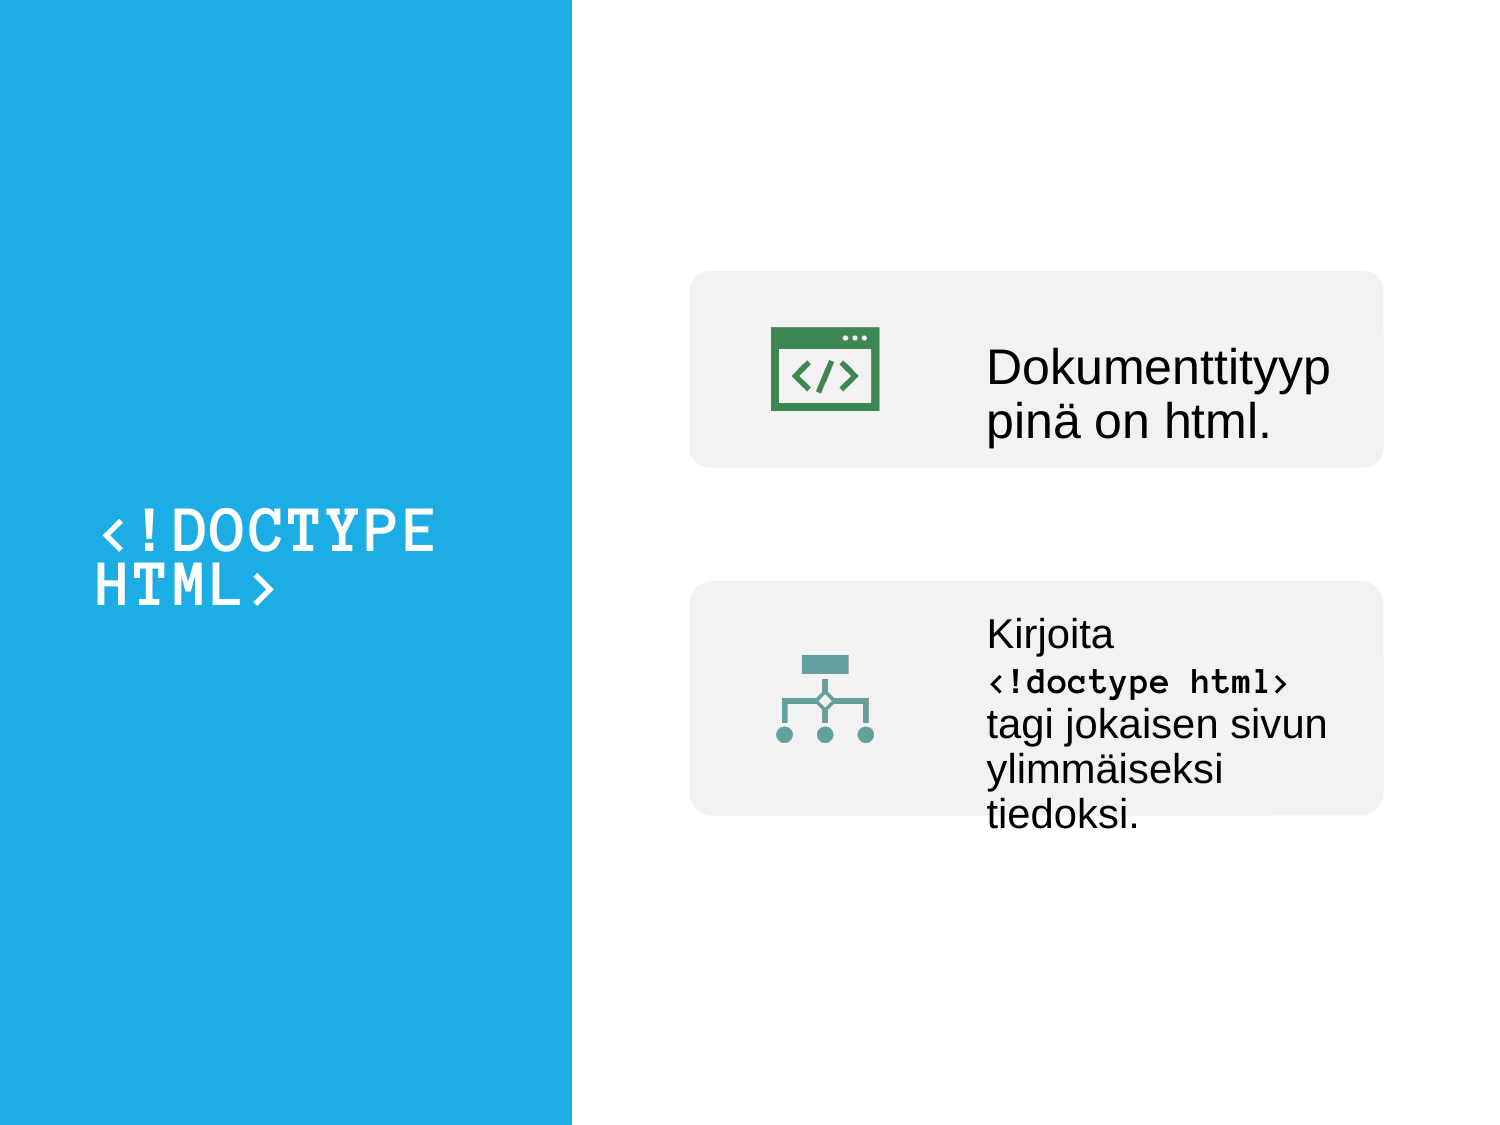

# <!doctype html>
Dokumenttityyppinä on html.
Kirjoita
<!doctype html> tagi jokaisen sivun  ylimmäiseksi tiedoksi.